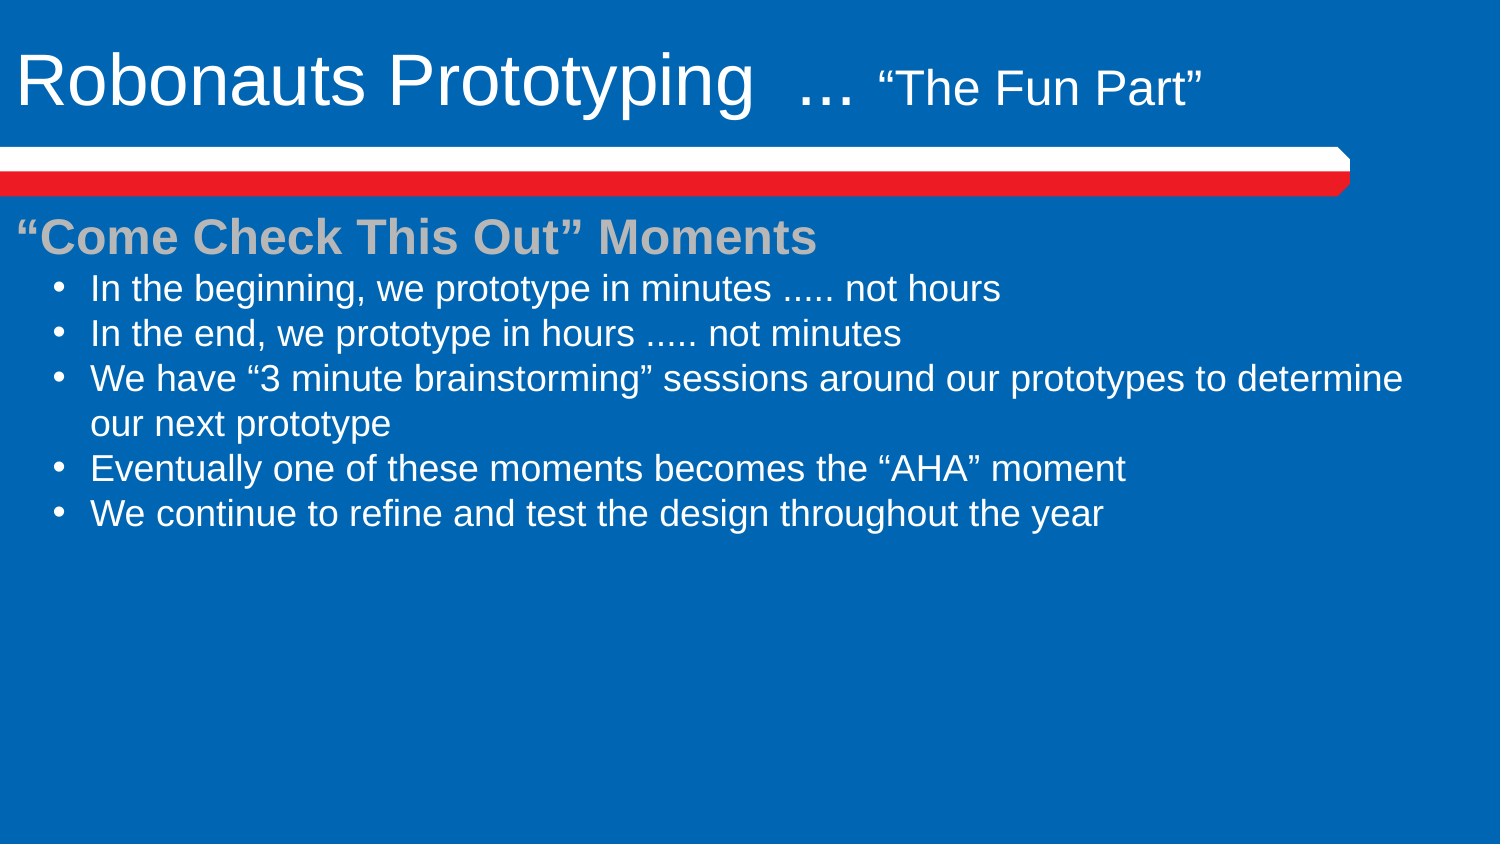

# Robonauts Prototyping  ... “The Fun Part”
“Come Check This Out” Moments
In the beginning, we prototype in minutes ..... not hours
In the end, we prototype in hours ..... not minutes
We have “3 minute brainstorming” sessions around our prototypes to determine our next prototype
Eventually one of these moments becomes the “AHA” moment
We continue to refine and test the design throughout the year